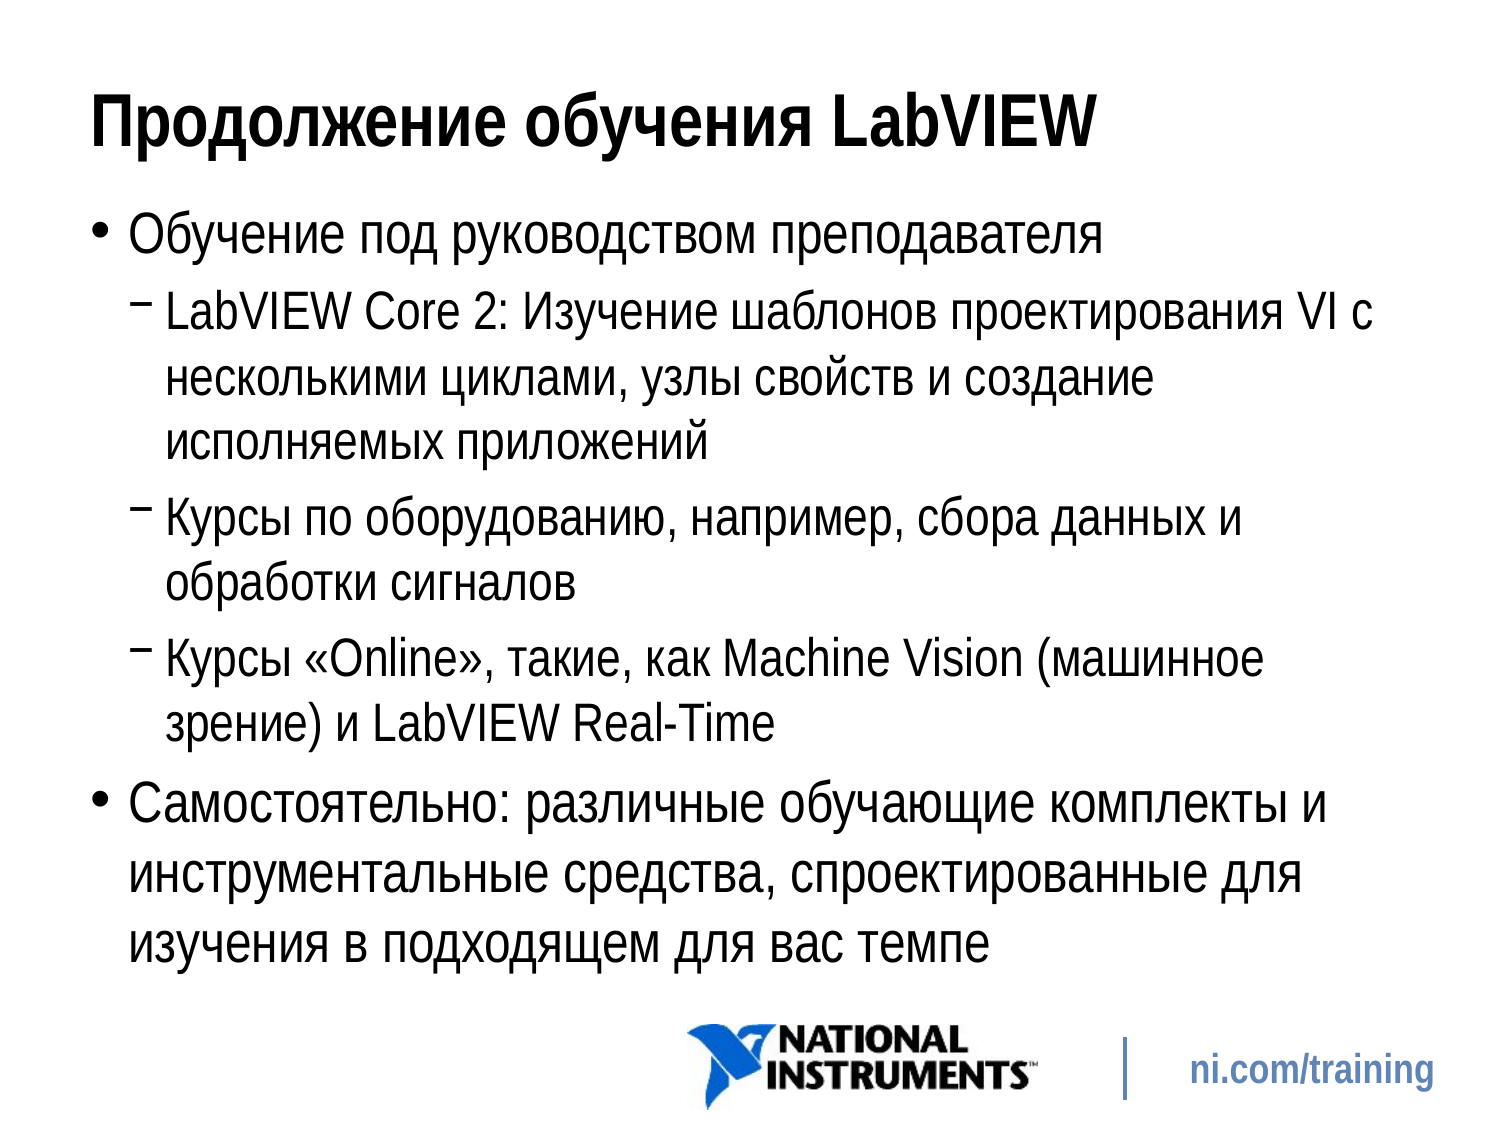

# Продолжение обучения LabVIEW
Обучение под руководством преподавателя
LabVIEW Core 2: Изучение шаблонов проектирования VI с несколькими циклами, узлы свойств и создание исполняемых приложений
Курсы по оборудованию, например, сбора данных и обработки сигналов
Курсы «Online», такие, как Machine Vision (машинное зрение) и LabVIEW Real-Time
Самостоятельно: различные обучающие комплекты и инструментальные средства, спроектированные для изучения в подходящем для вас темпе